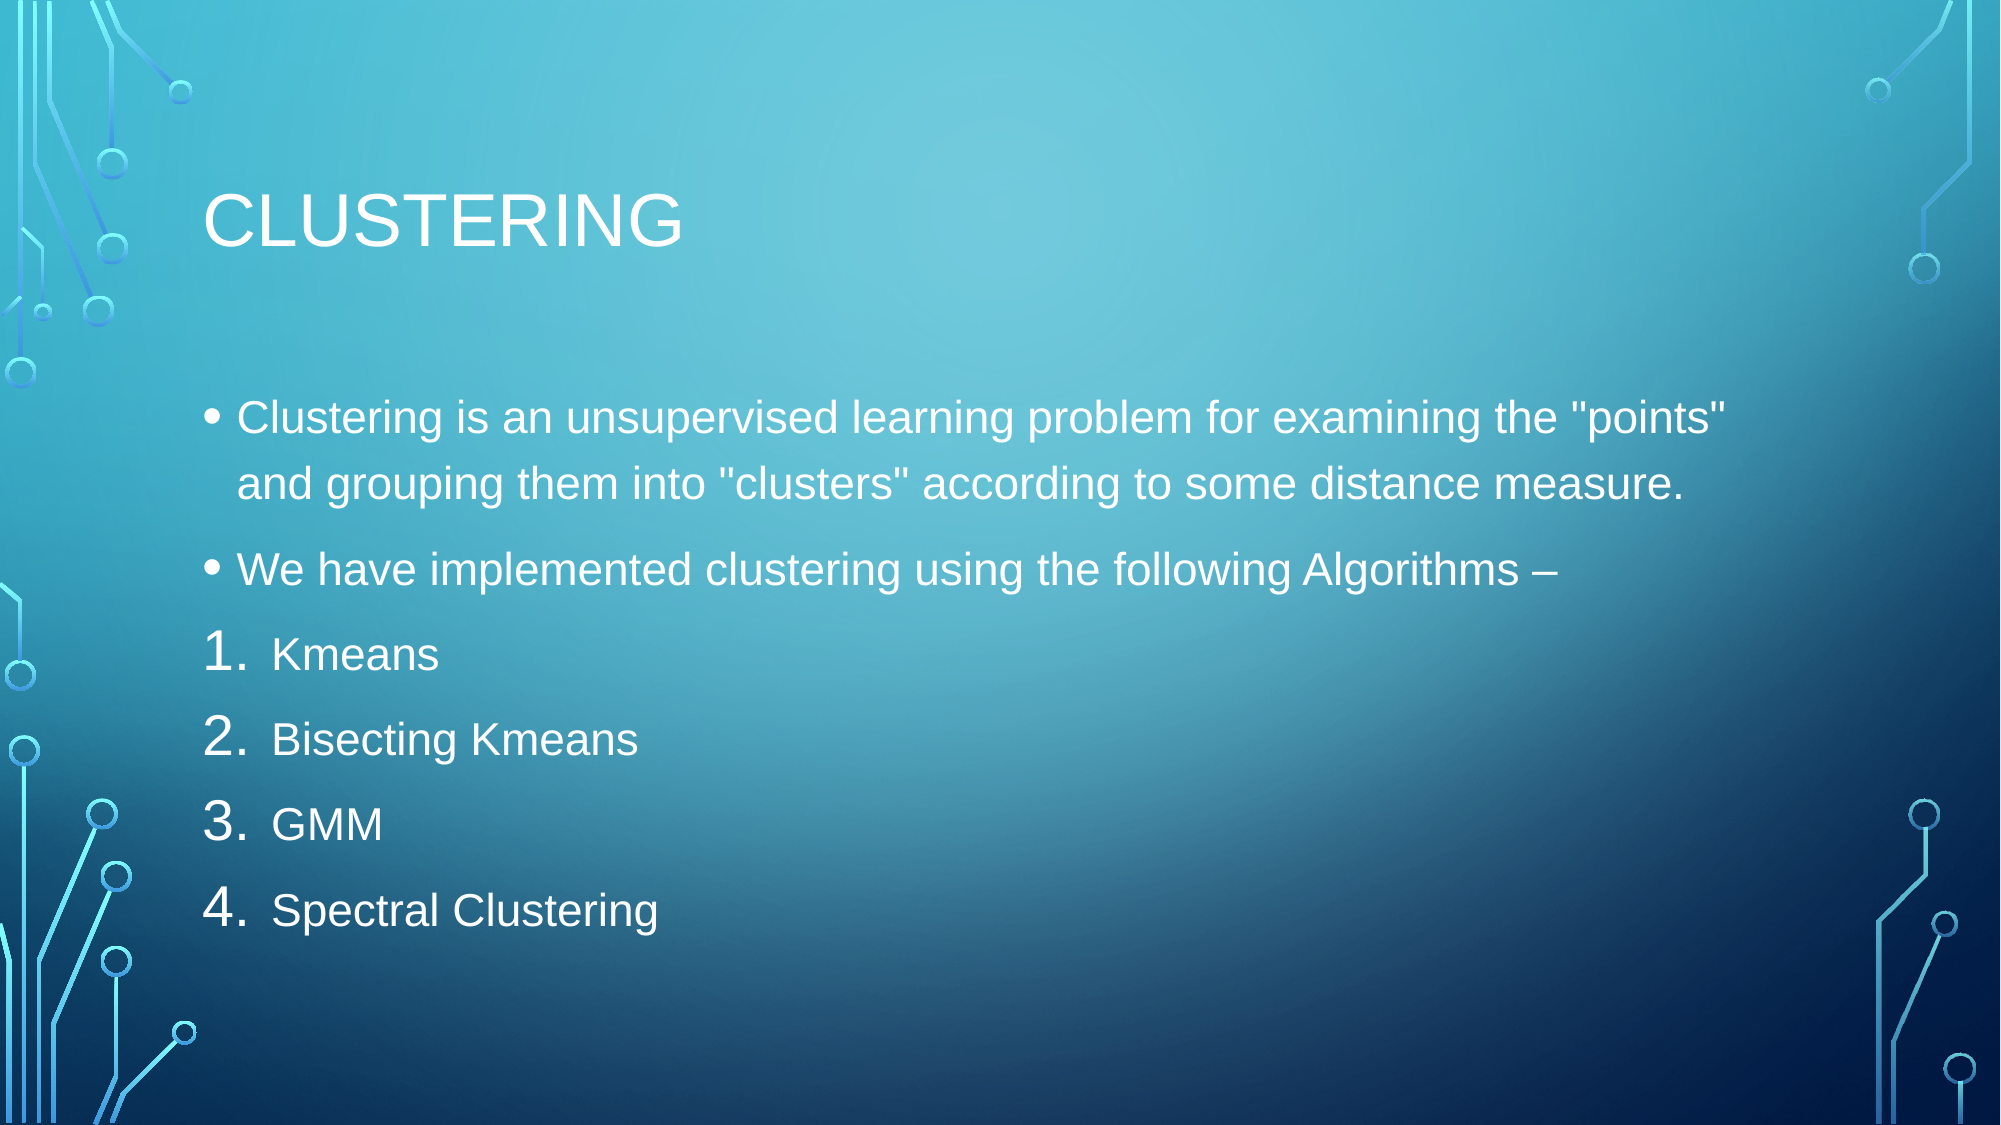

# Clustering
Clustering is an unsupervised learning problem for examining the "points" and grouping them into "clusters" according to some distance measure.
We have implemented clustering using the following Algorithms –
Kmeans
Bisecting Kmeans
GMM
Spectral Clustering